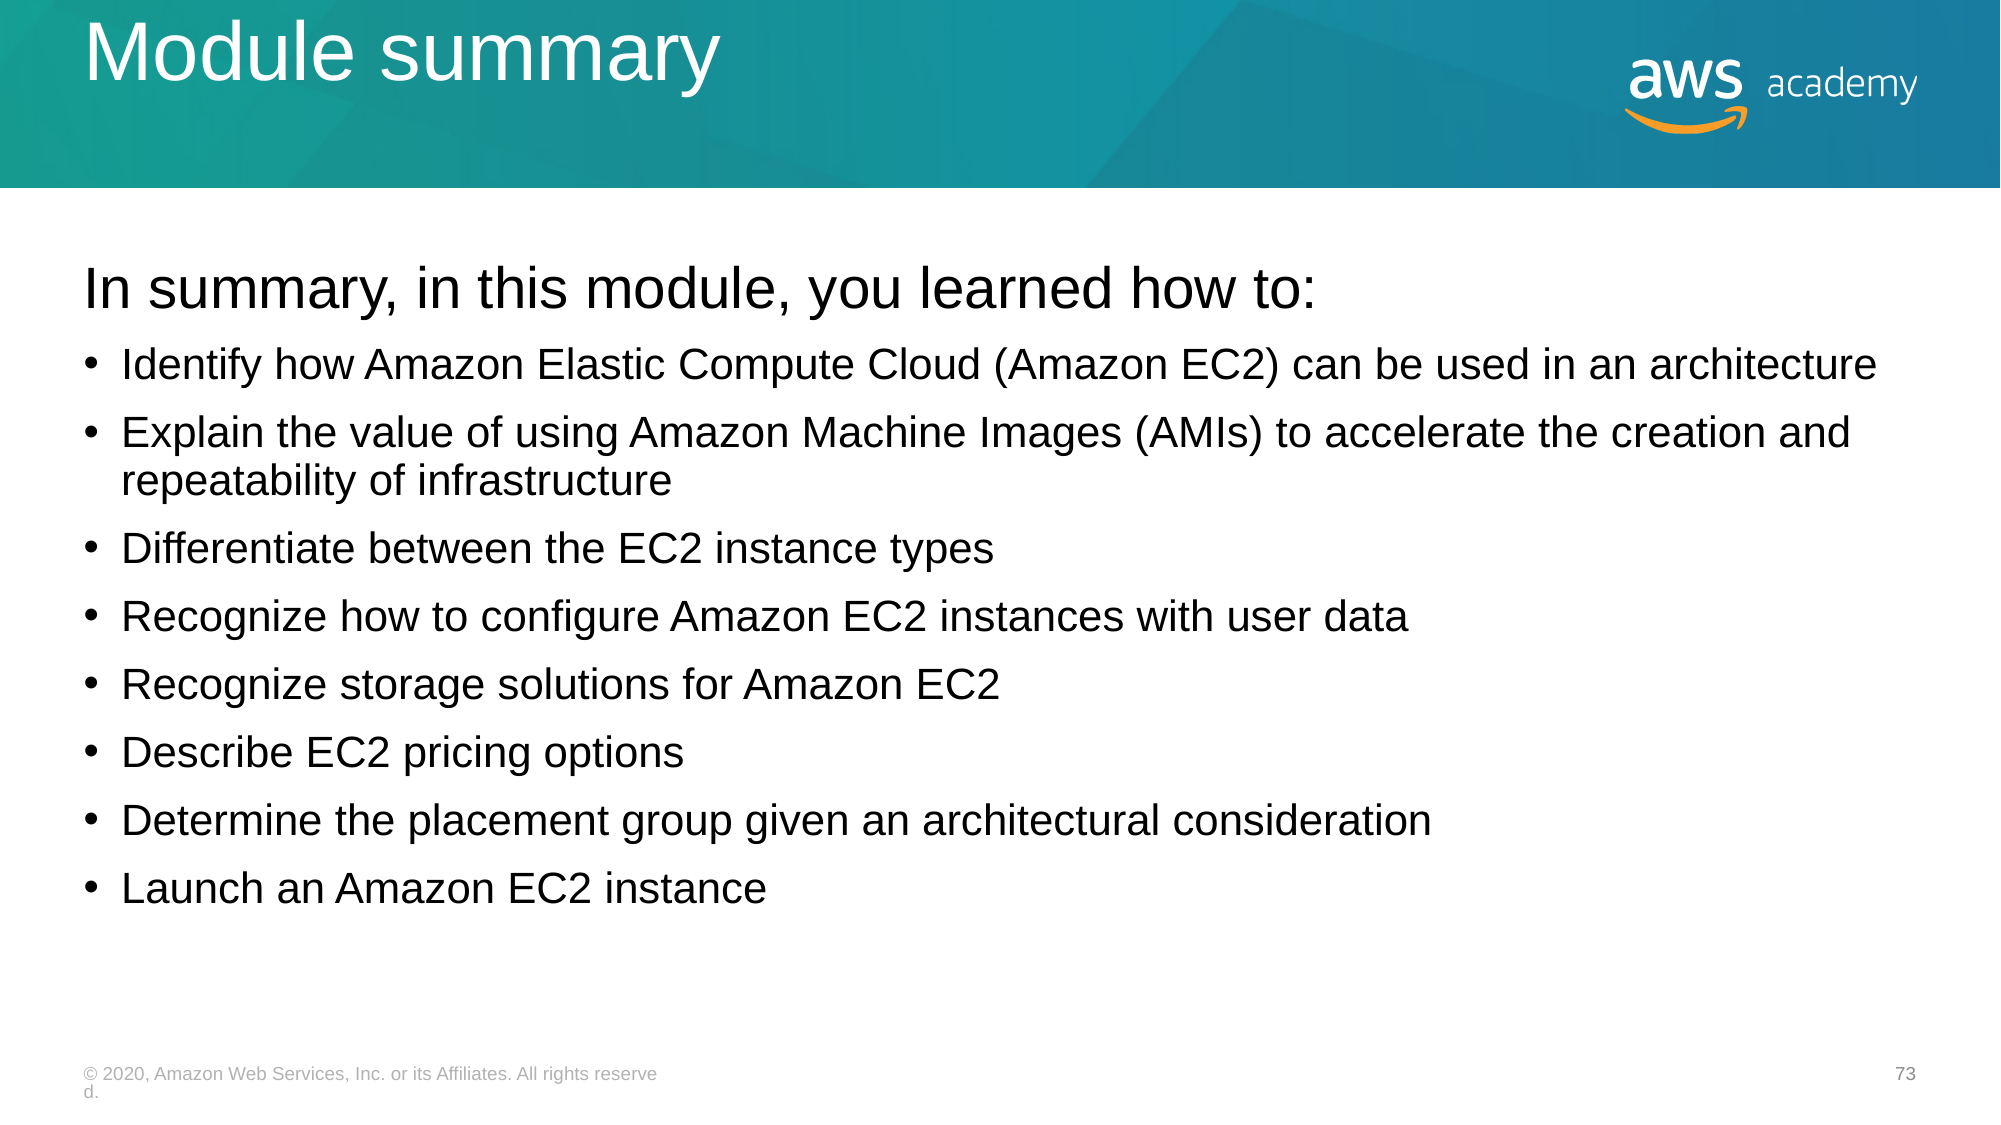

# Module summary
In summary, in this module, you learned how to:
Identify how Amazon Elastic Compute Cloud (Amazon EC2) can be used in an architecture
Explain the value of using Amazon Machine Images (AMIs) to accelerate the creation and repeatability of infrastructure
Differentiate between the EC2 instance types
Recognize how to configure Amazon EC2 instances with user data
Recognize storage solutions for Amazon EC2
Describe EC2 pricing options
Determine the placement group given an architectural consideration
Launch an Amazon EC2 instance
© 2020, Amazon Web Services, Inc. or its Affiliates. All rights reserved.
73